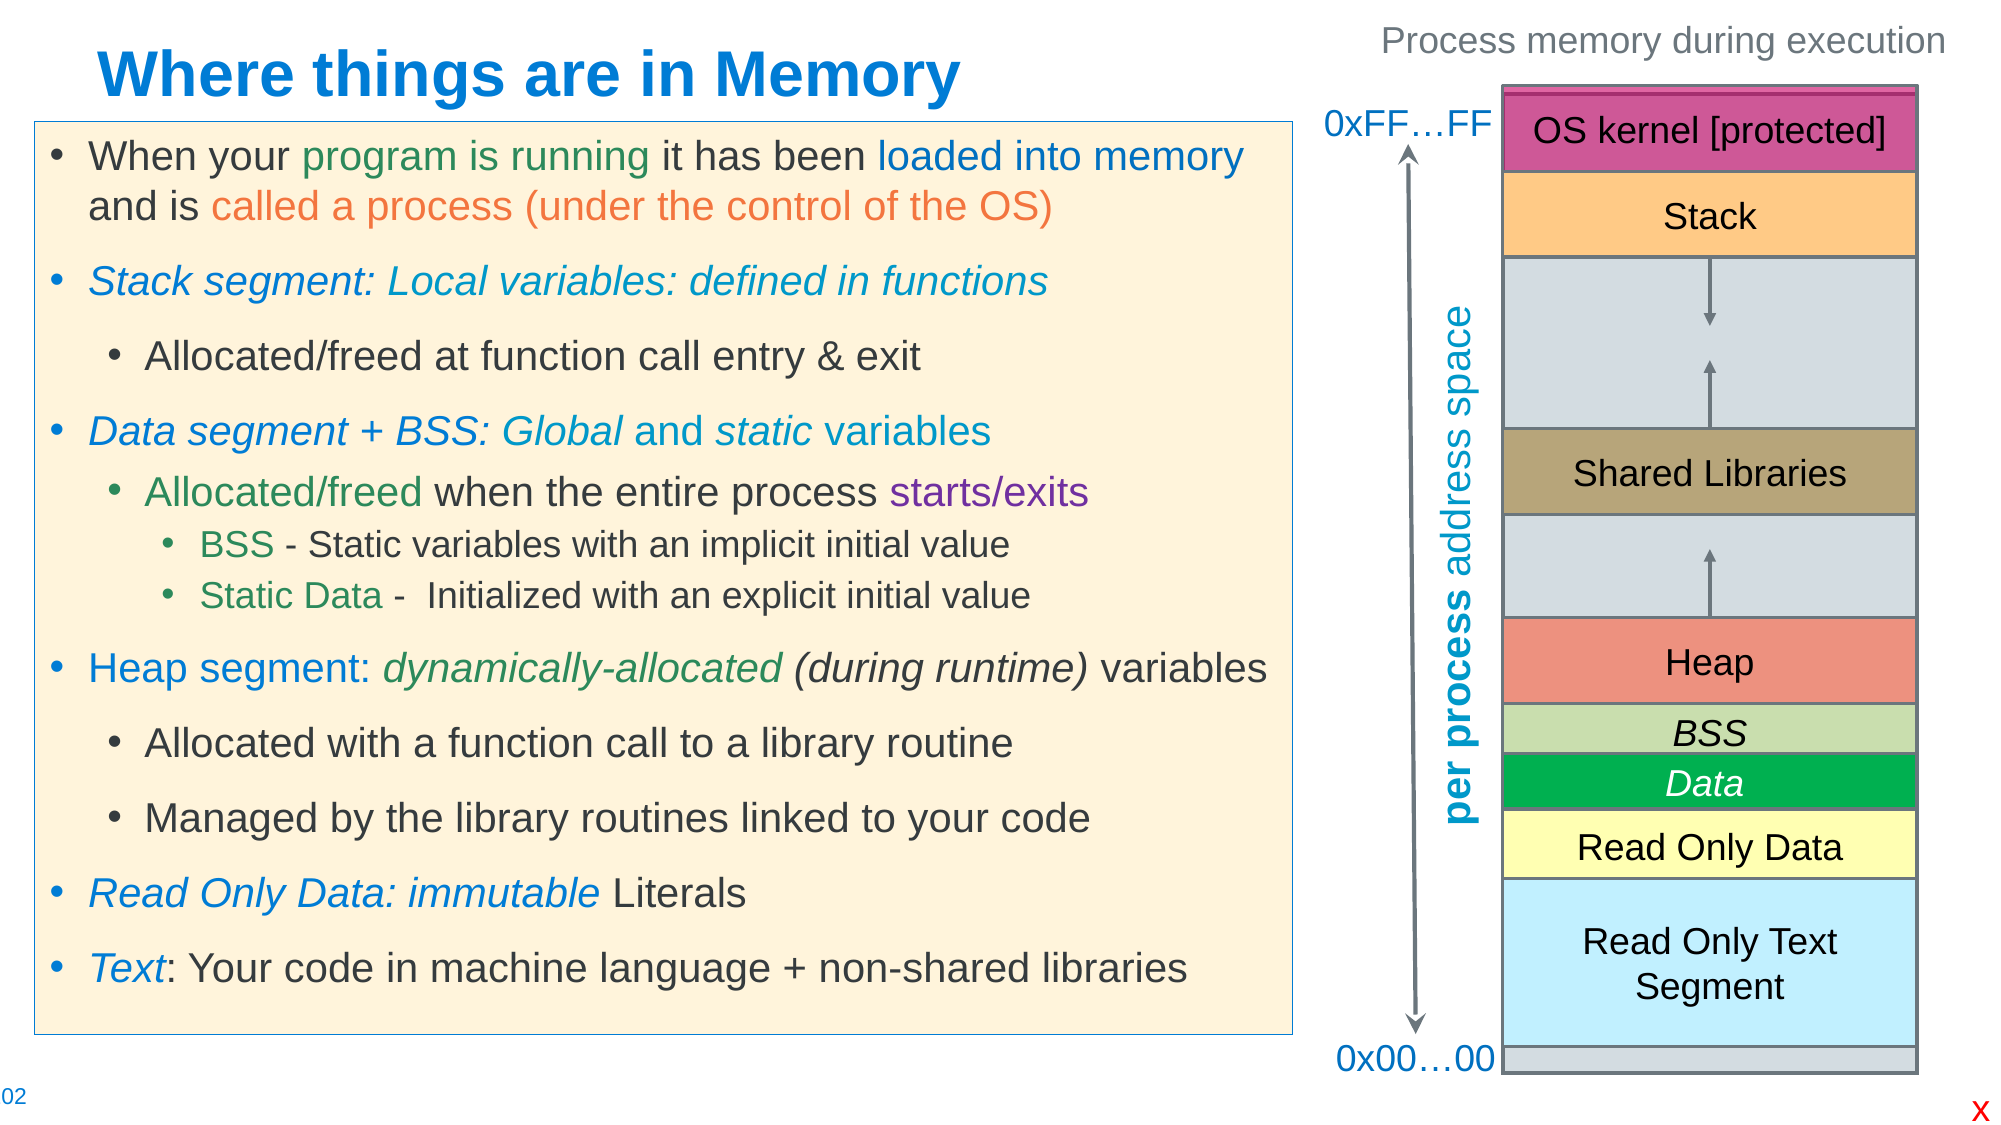

Process memory during execution
# Where things are in Memory
OS kernel [protected]

Stack
Shared Libraries
Heap
BSS
Read Only Data
0xFF…FF
per process address space
0x00…00
When your program is running it has been loaded into memory and is called a process (under the control of the OS)
Stack segment: Local variables: defined in functions
Allocated/freed at function call entry & exit
Data segment + BSS: Global and static variables
Allocated/freed when the entire process starts/exits
BSS - Static variables with an implicit initial value
Static Data -  Initialized with an explicit initial value
Heap segment: dynamically-allocated (during runtime) variables
Allocated with a function call to a library routine
Managed by the library routines linked to your code
Read Only Data: immutable Literals
Text: Your code in machine language + non-shared libraries
Data
Read Only Text Segment
x